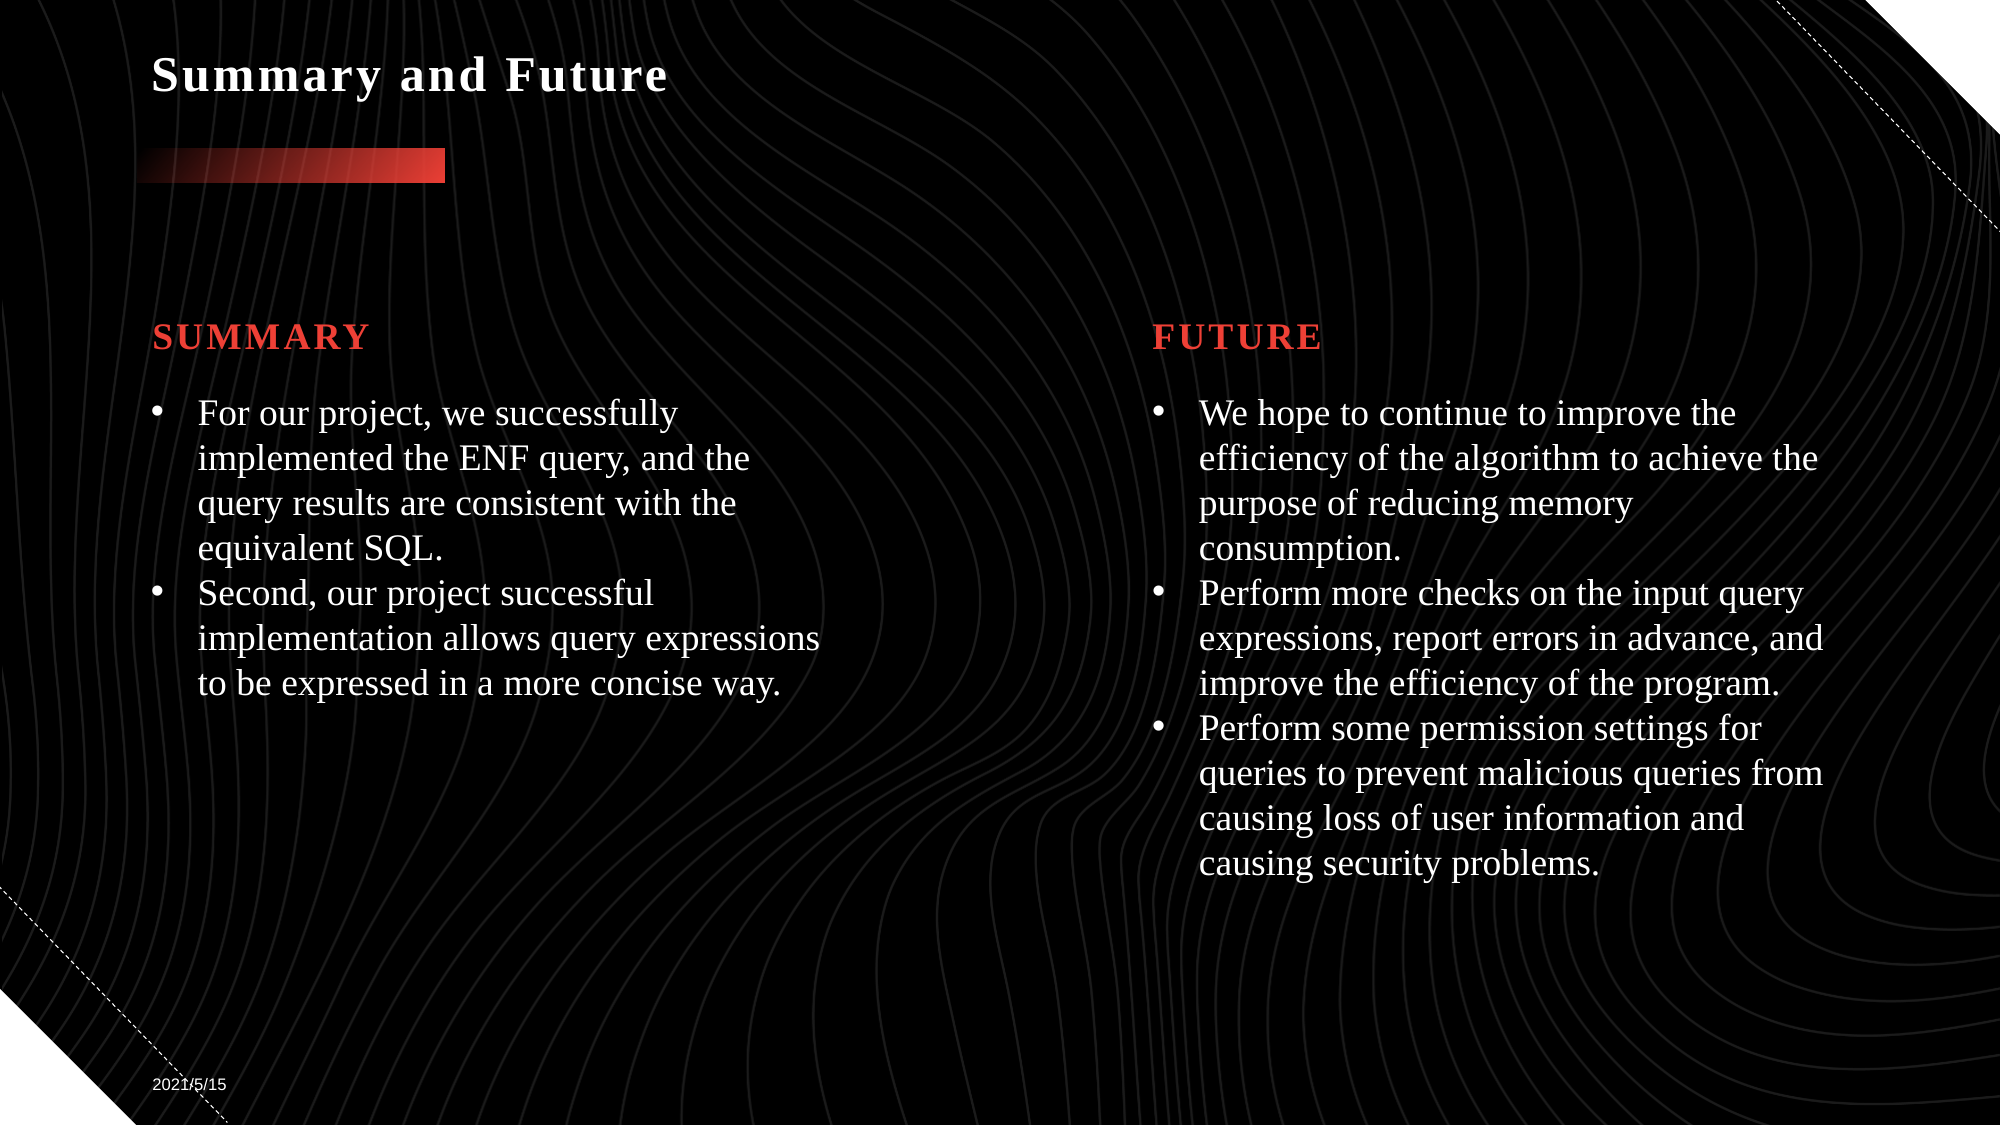

# Summary and Future
Summary
Future
For our project, we successfully implemented the ENF query, and the query results are consistent with the equivalent SQL.
Second, our project successful implementation allows query expressions to be expressed in a more concise way.

We hope to continue to improve the efficiency of the algorithm to achieve the purpose of reducing memory consumption.
Perform more checks on the input query expressions, report errors in advance, and improve the efficiency of the program.
Perform some permission settings for queries to prevent malicious queries from causing loss of user information and causing security problems.
2021/5/15